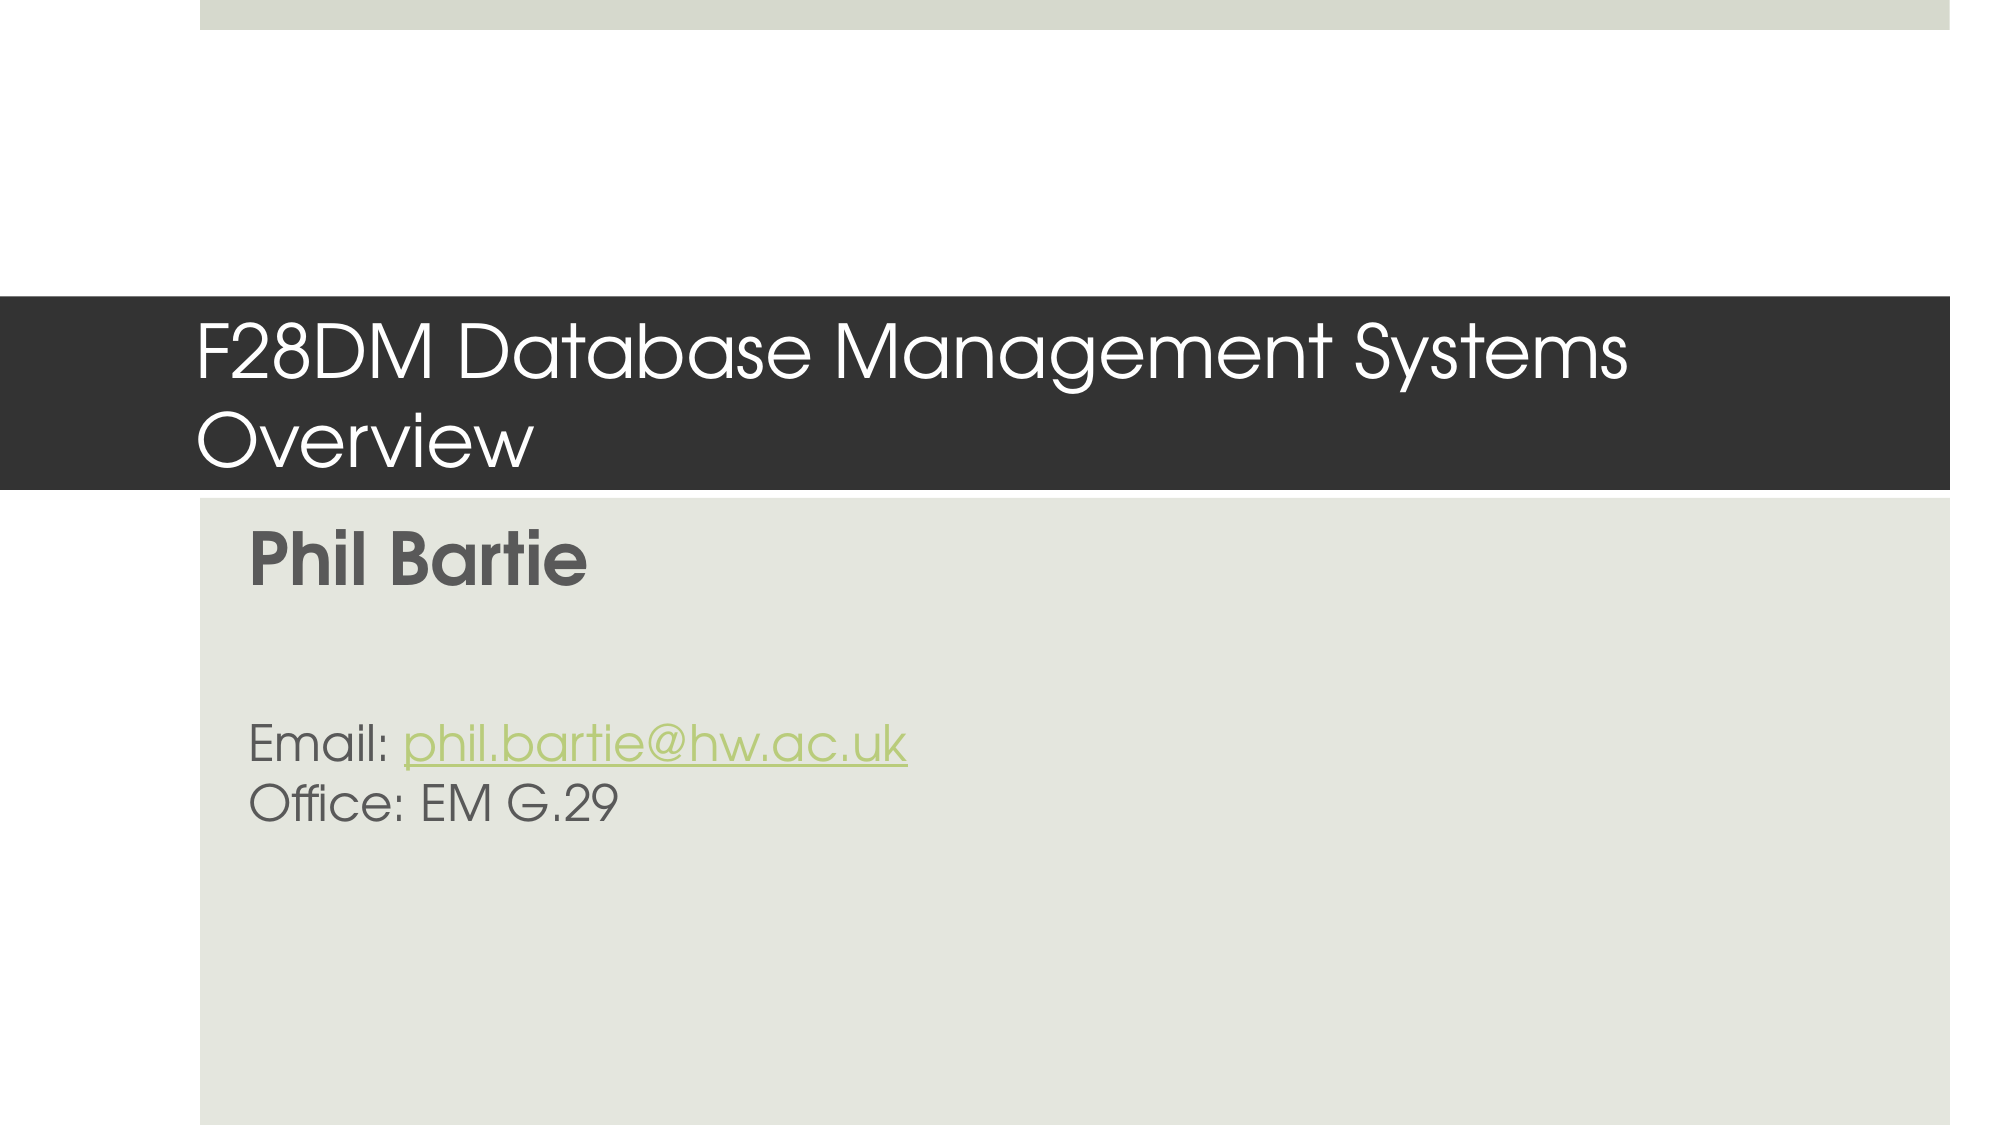

# F28DM Database Management Systems Overview
Phil Bartie
Email: phil.bartie@hw.ac.uk
Office: EM G.29